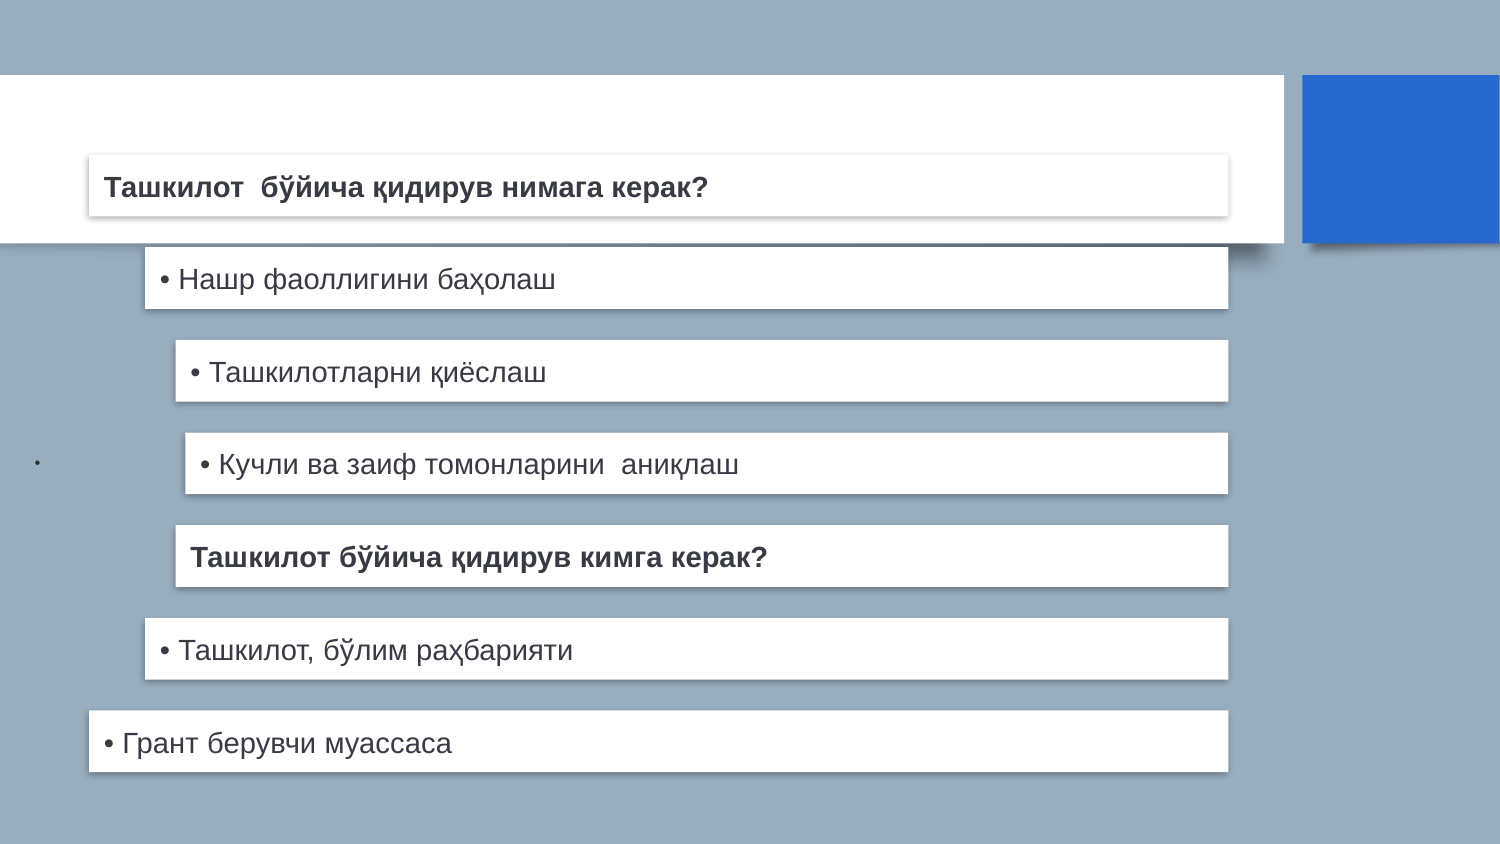

Ташкилот  бўйича қидирув нимага керак?
• Нашр фаоллигини баҳолаш
• Ташкилотларни қиёслаш
• Кучли ва заиф томонларини  аниқлаш
Ташкилот бўйича қидирув кимга керак?
• Ташкилот, бўлим раҳбарияти
• Грант берувчи муассаса